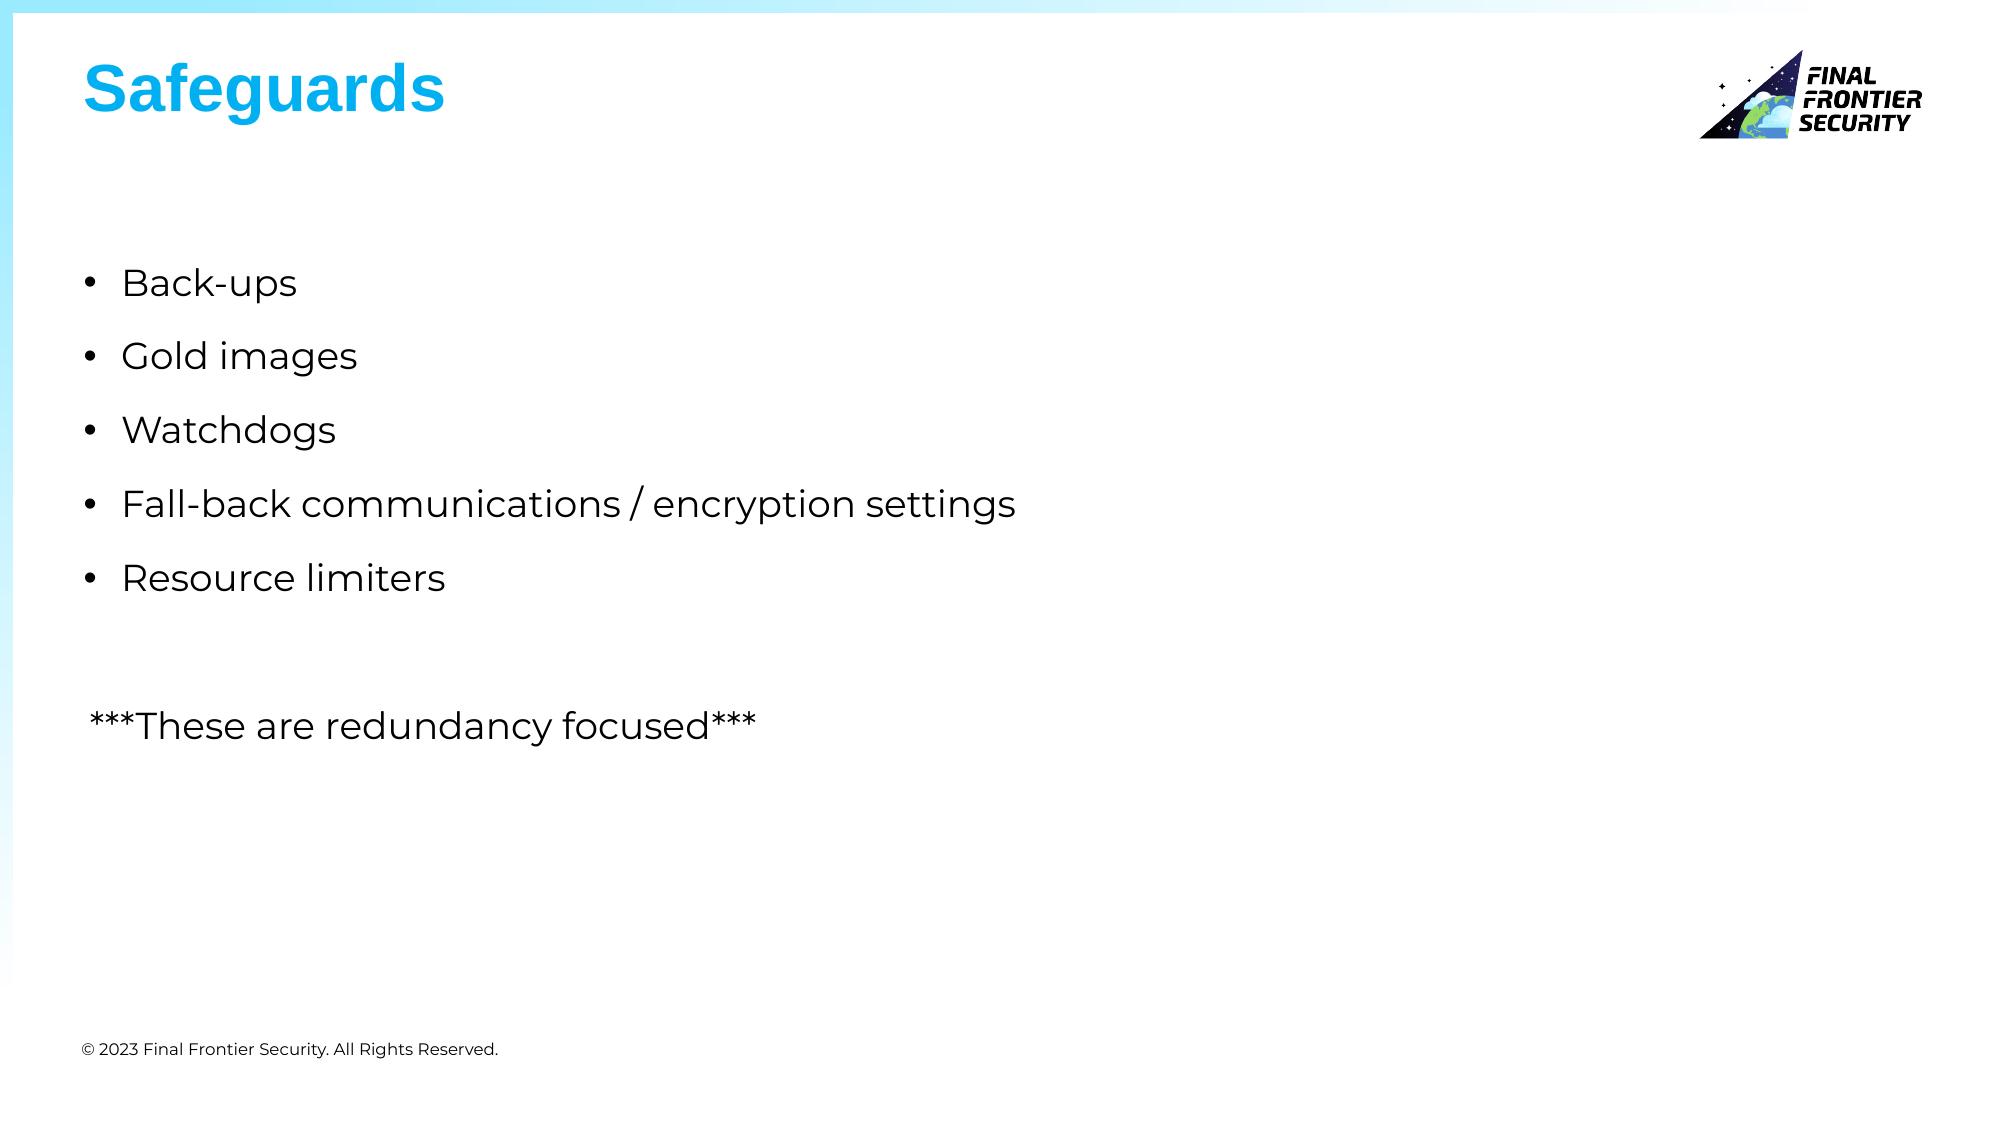

# Safeguards
Back-ups
Gold images
Watchdogs
Fall-back communications / encryption settings
Resource limiters

***These are redundancy focused***